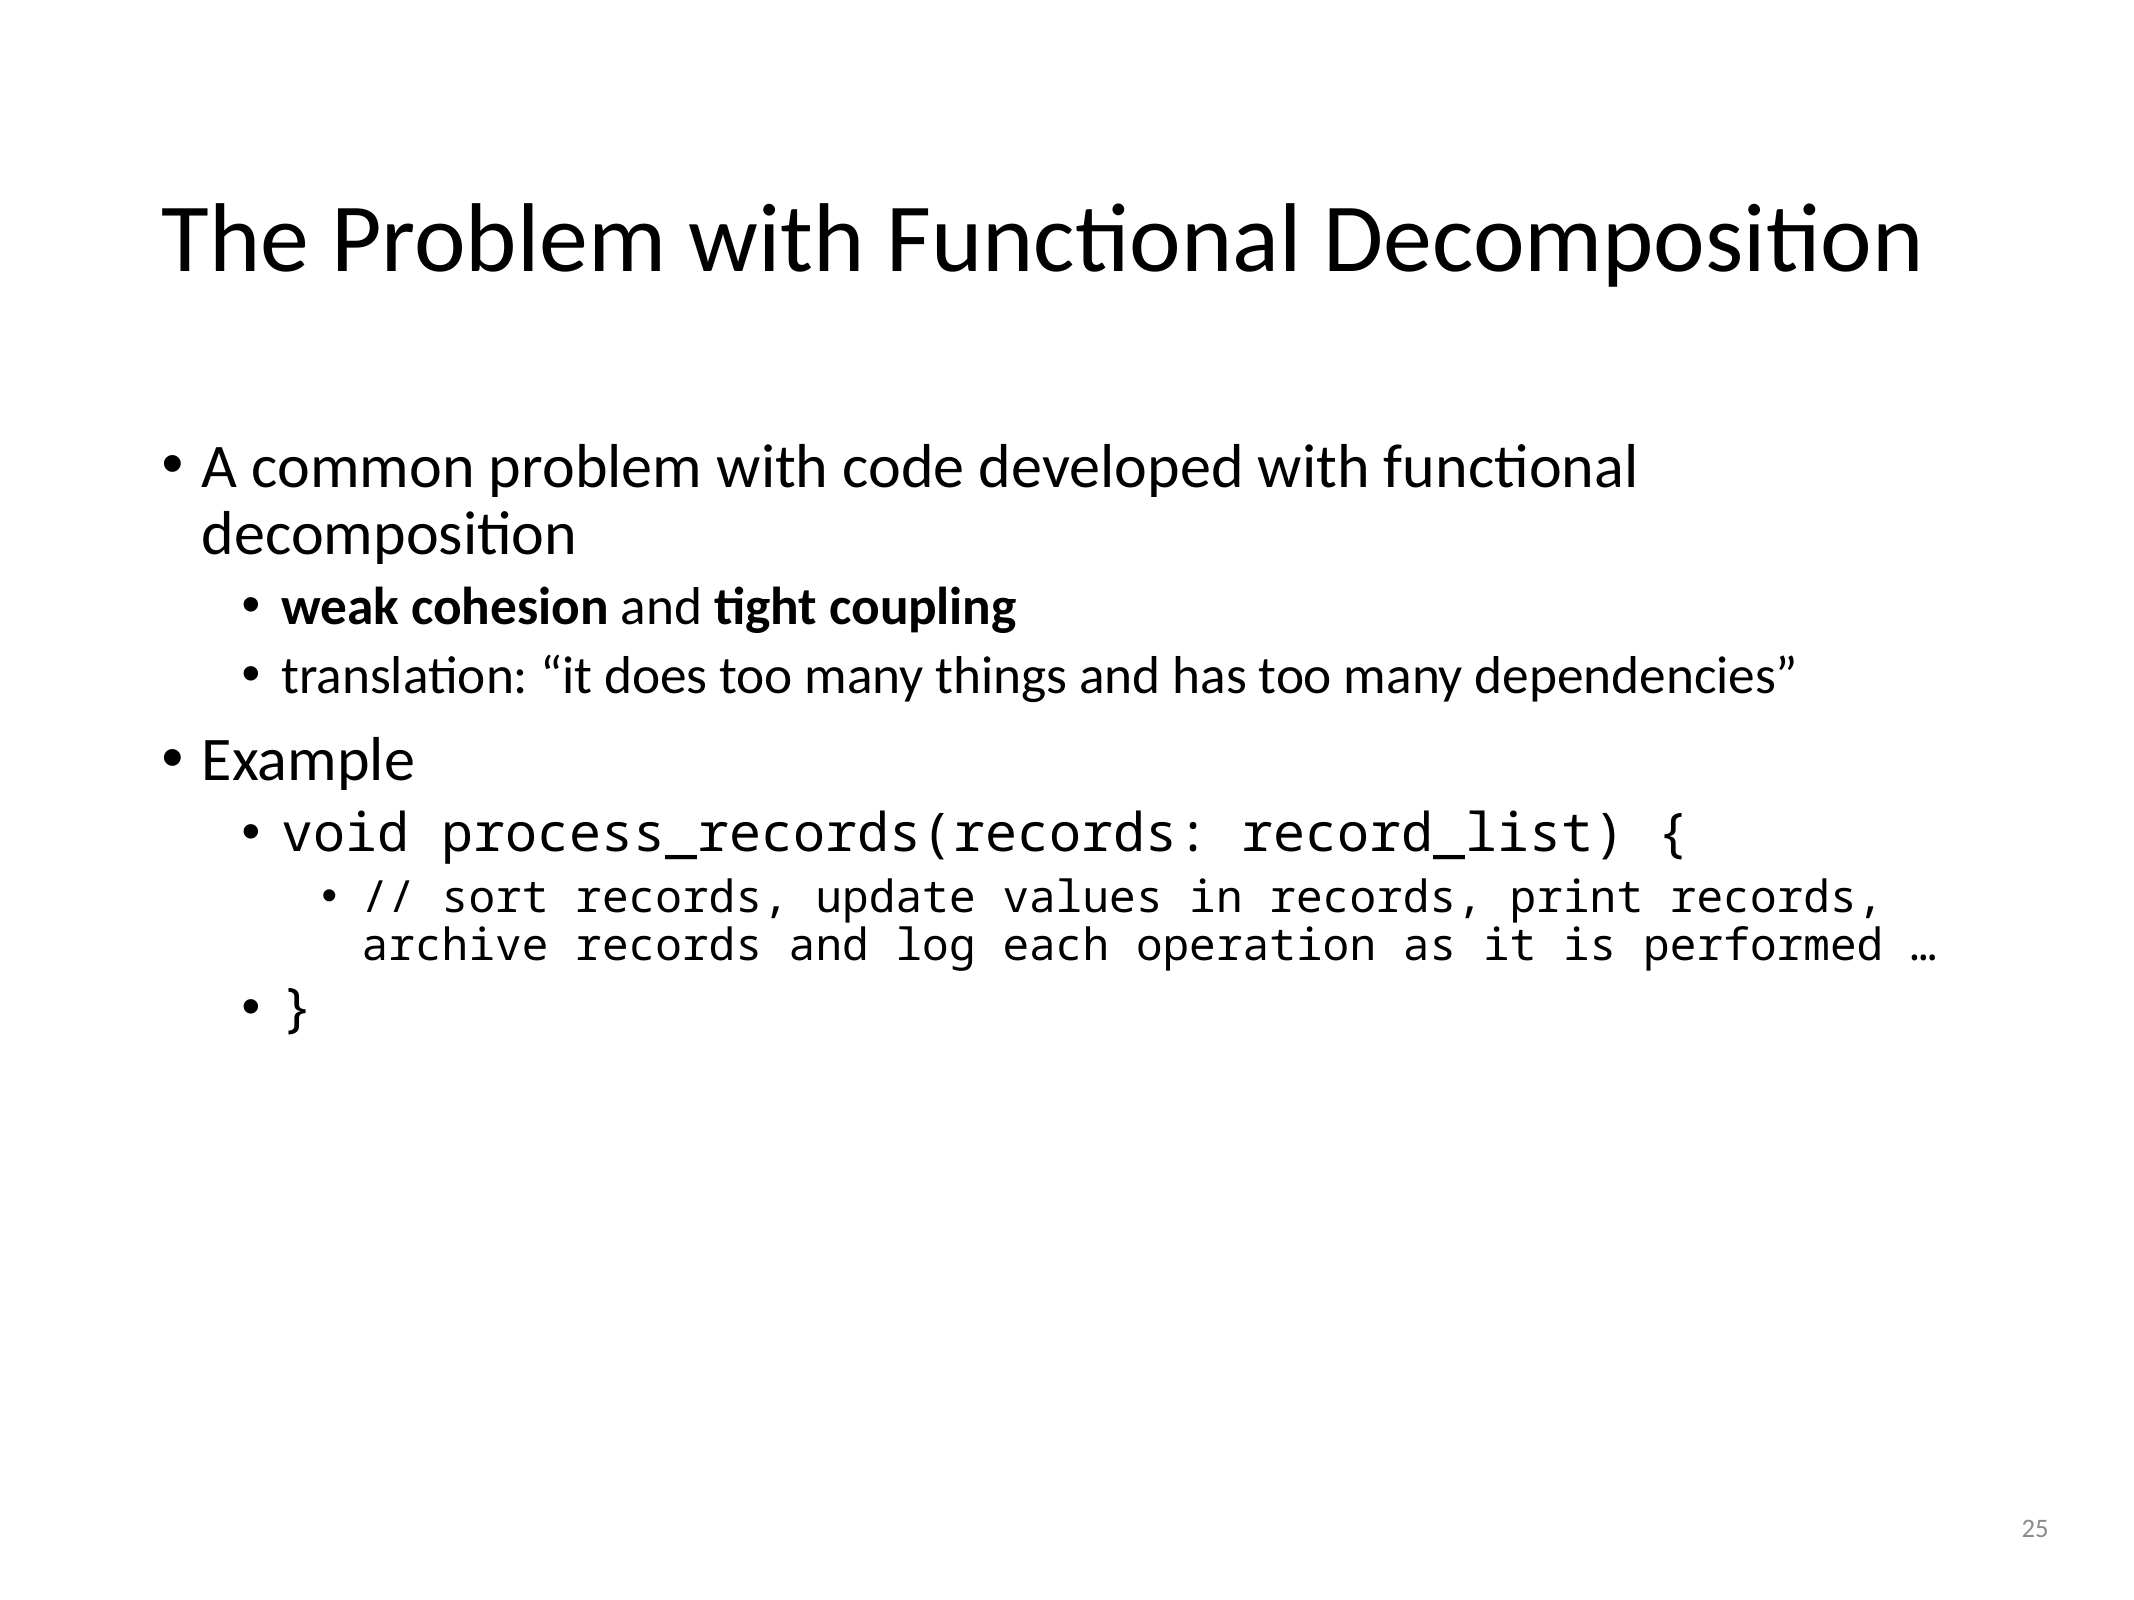

# The Problem with Functional Decomposition
A common problem with code developed with functional decomposition
weak cohesion and tight coupling
translation: “it does too many things and has too many dependencies”
Example
void process_records(records: record_list) {
// sort records, update values in records, print records, archive records and log each operation as it is performed …
}
25